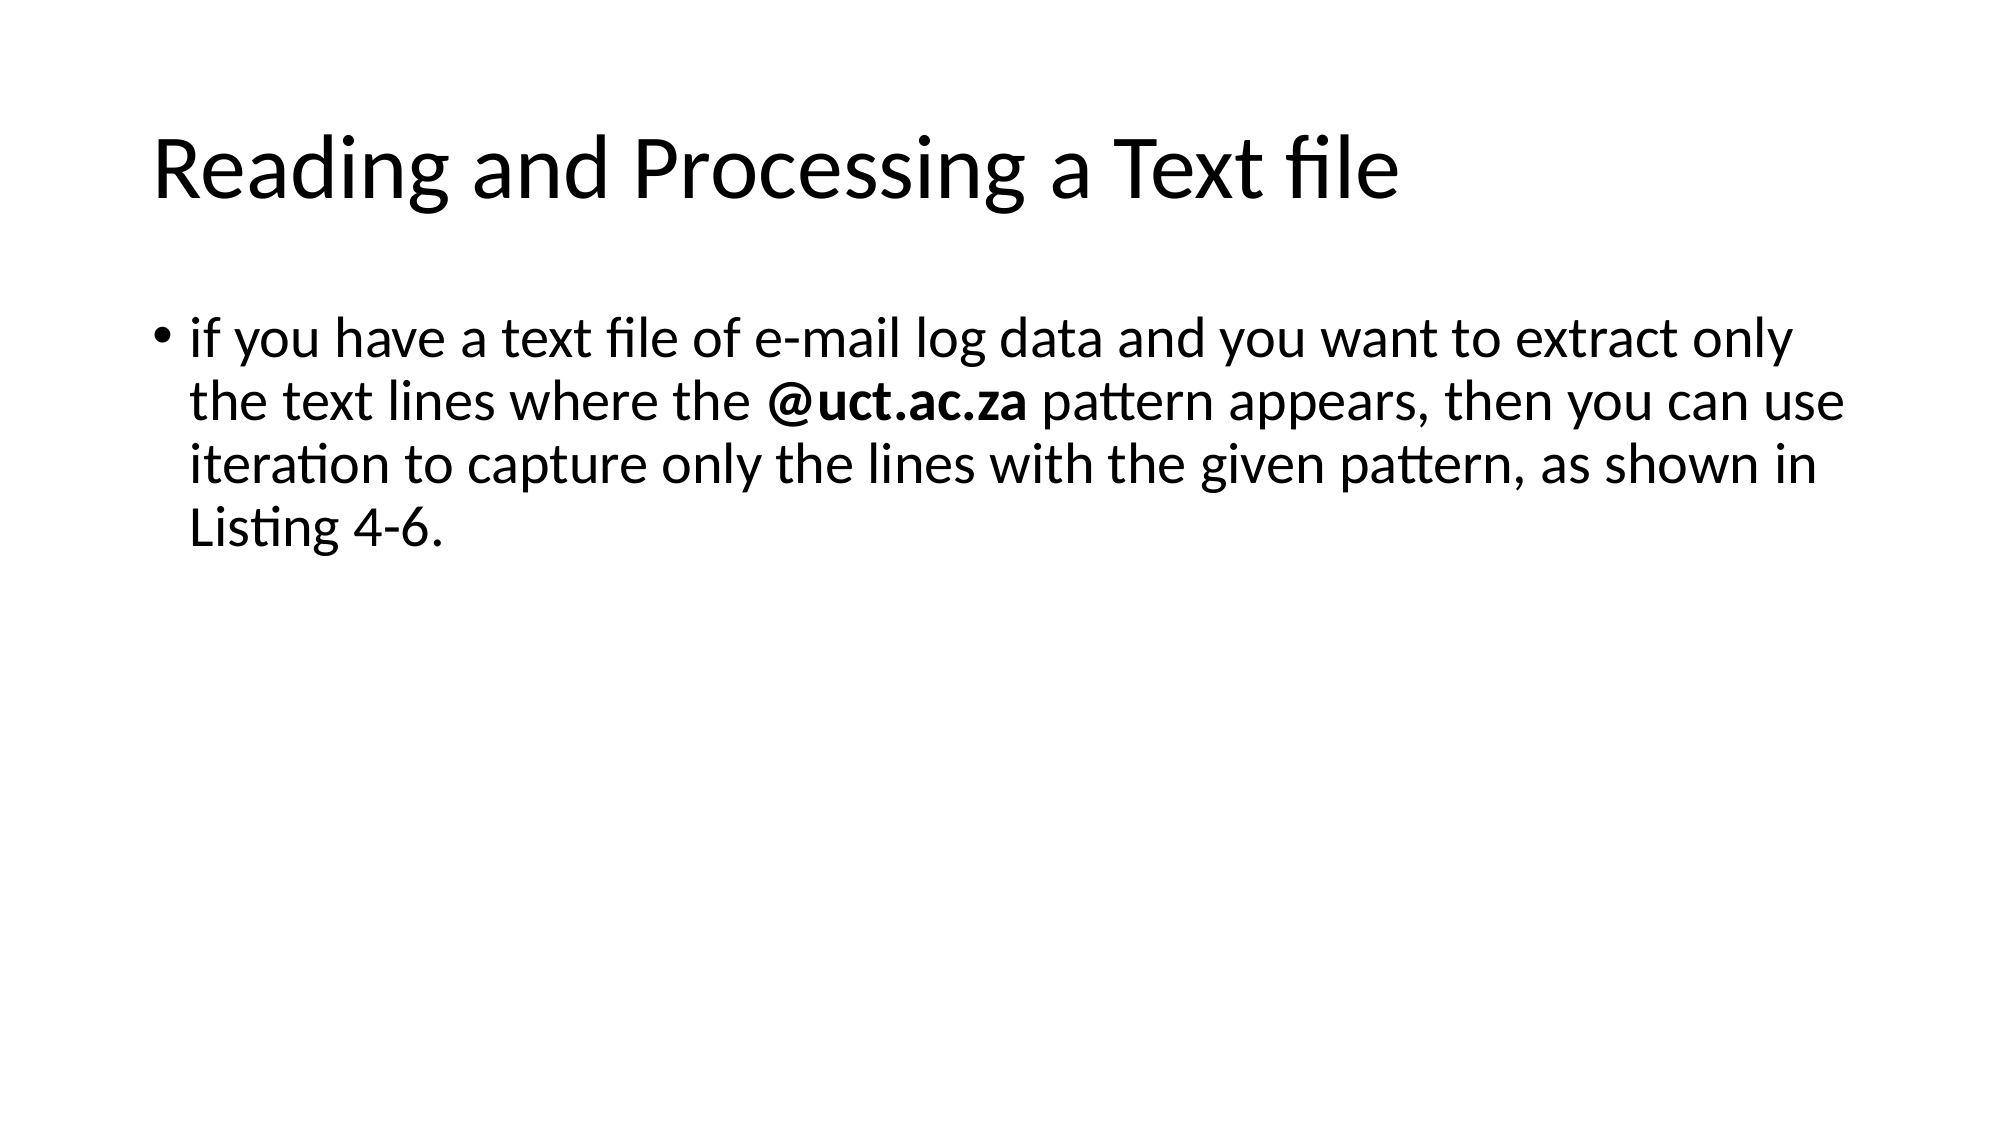

# Reading and Processing a Text file
if you have a text file of e-mail log data and you want to extract only the text lines where the @uct.ac.za pattern appears, then you can use iteration to capture only the lines with the given pattern, as shown in Listing 4-6.